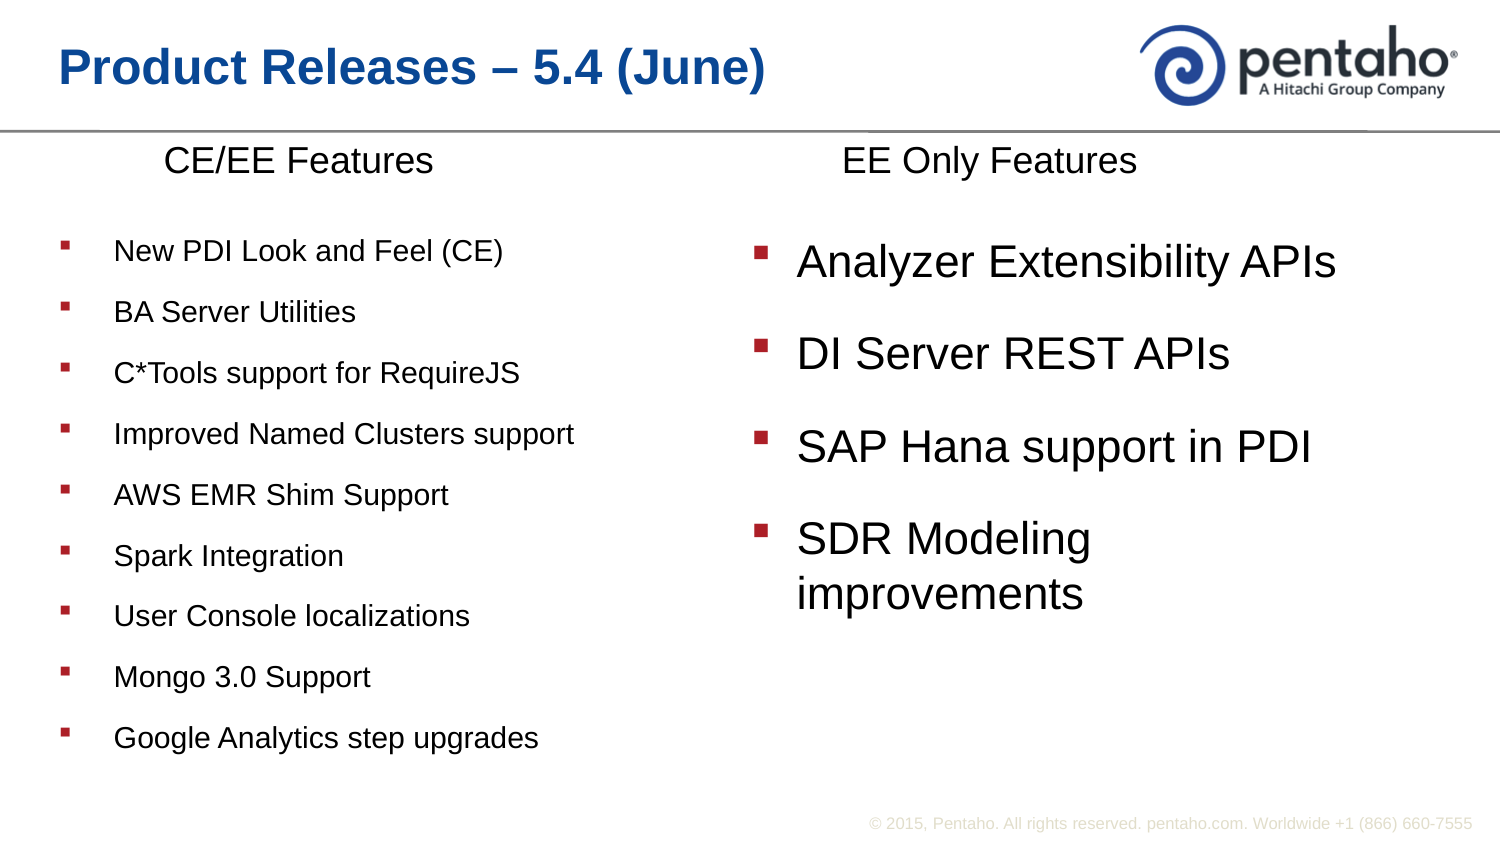

# Product Releases – 5.4 (June)
CE/EE Features
EE Only Features
New PDI Look and Feel (CE)
BA Server Utilities
C*Tools support for RequireJS
Improved Named Clusters support
AWS EMR Shim Support
Spark Integration
User Console localizations
Mongo 3.0 Support
Google Analytics step upgrades
Analyzer Extensibility APIs
DI Server REST APIs
SAP Hana support in PDI
SDR Modeling improvements